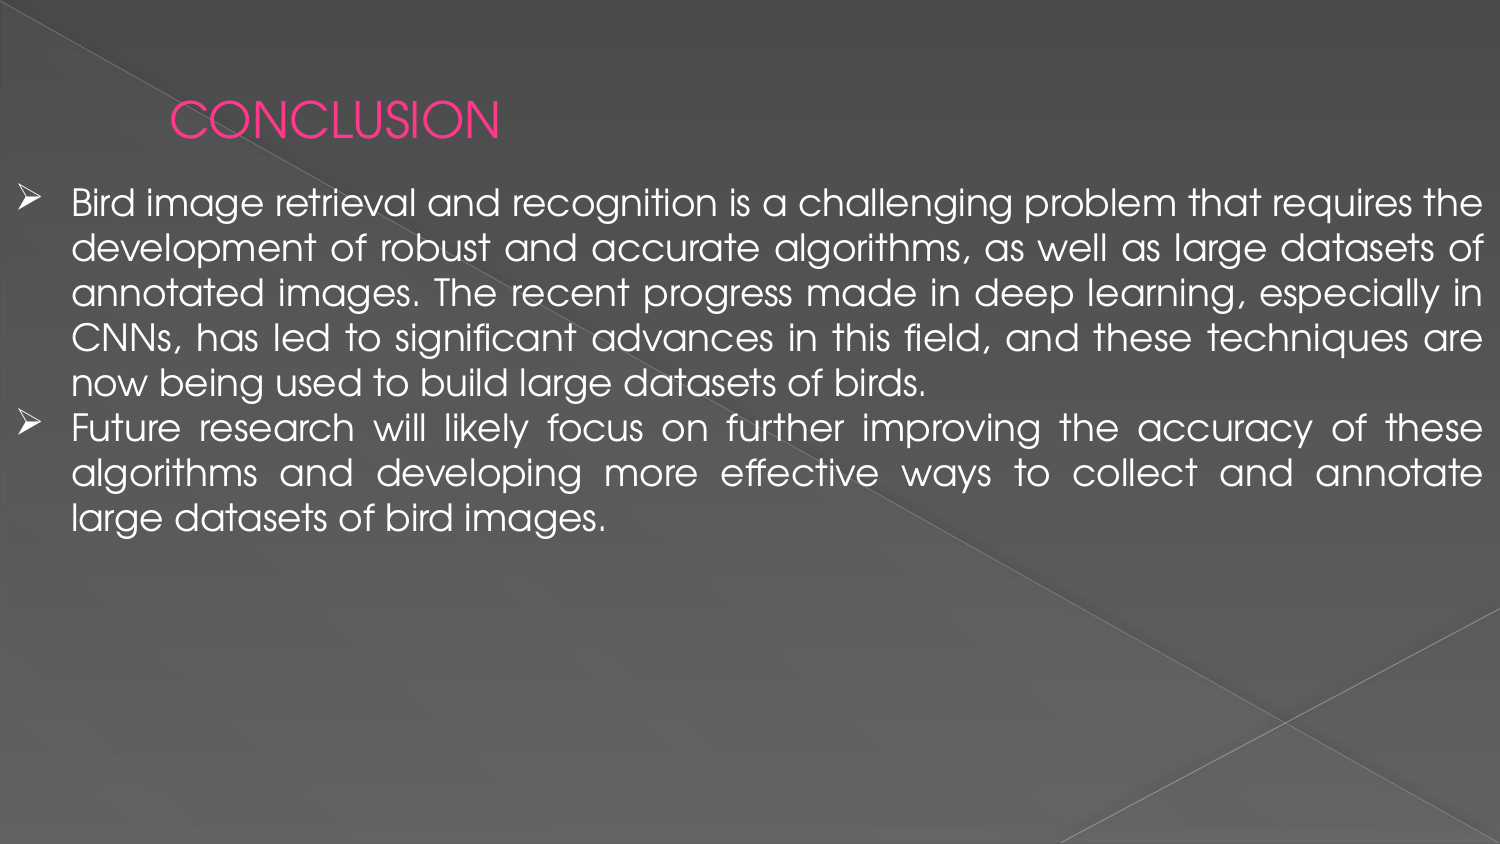

# CONCLUSION
Bird image retrieval and recognition is a challenging problem that requires the development of robust and accurate algorithms, as well as large datasets of annotated images. The recent progress made in deep learning, especially in CNNs, has led to significant advances in this field, and these techniques are now being used to build large datasets of birds.
Future research will likely focus on further improving the accuracy of these algorithms and developing more effective ways to collect and annotate large datasets of bird images.